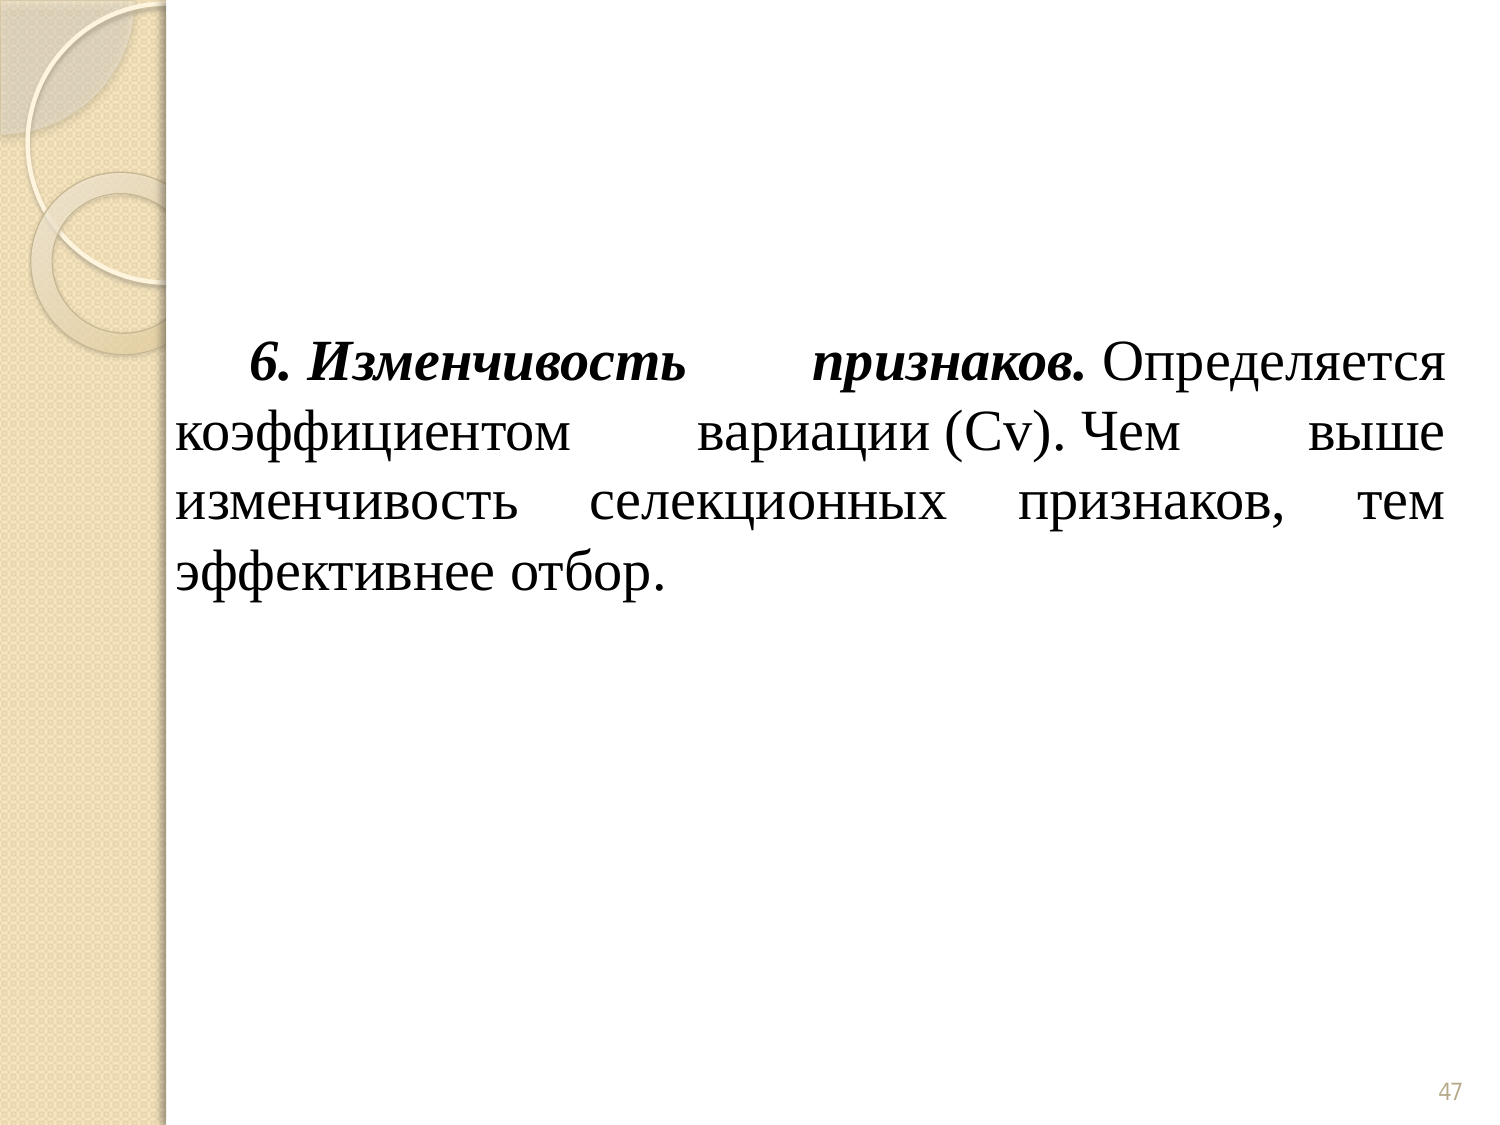

6. Изменчивость признаков. Определяется коэффициентом вариации (Сv). Чем выше изменчивость селекционных признаков, тем эффективнее отбор.
47